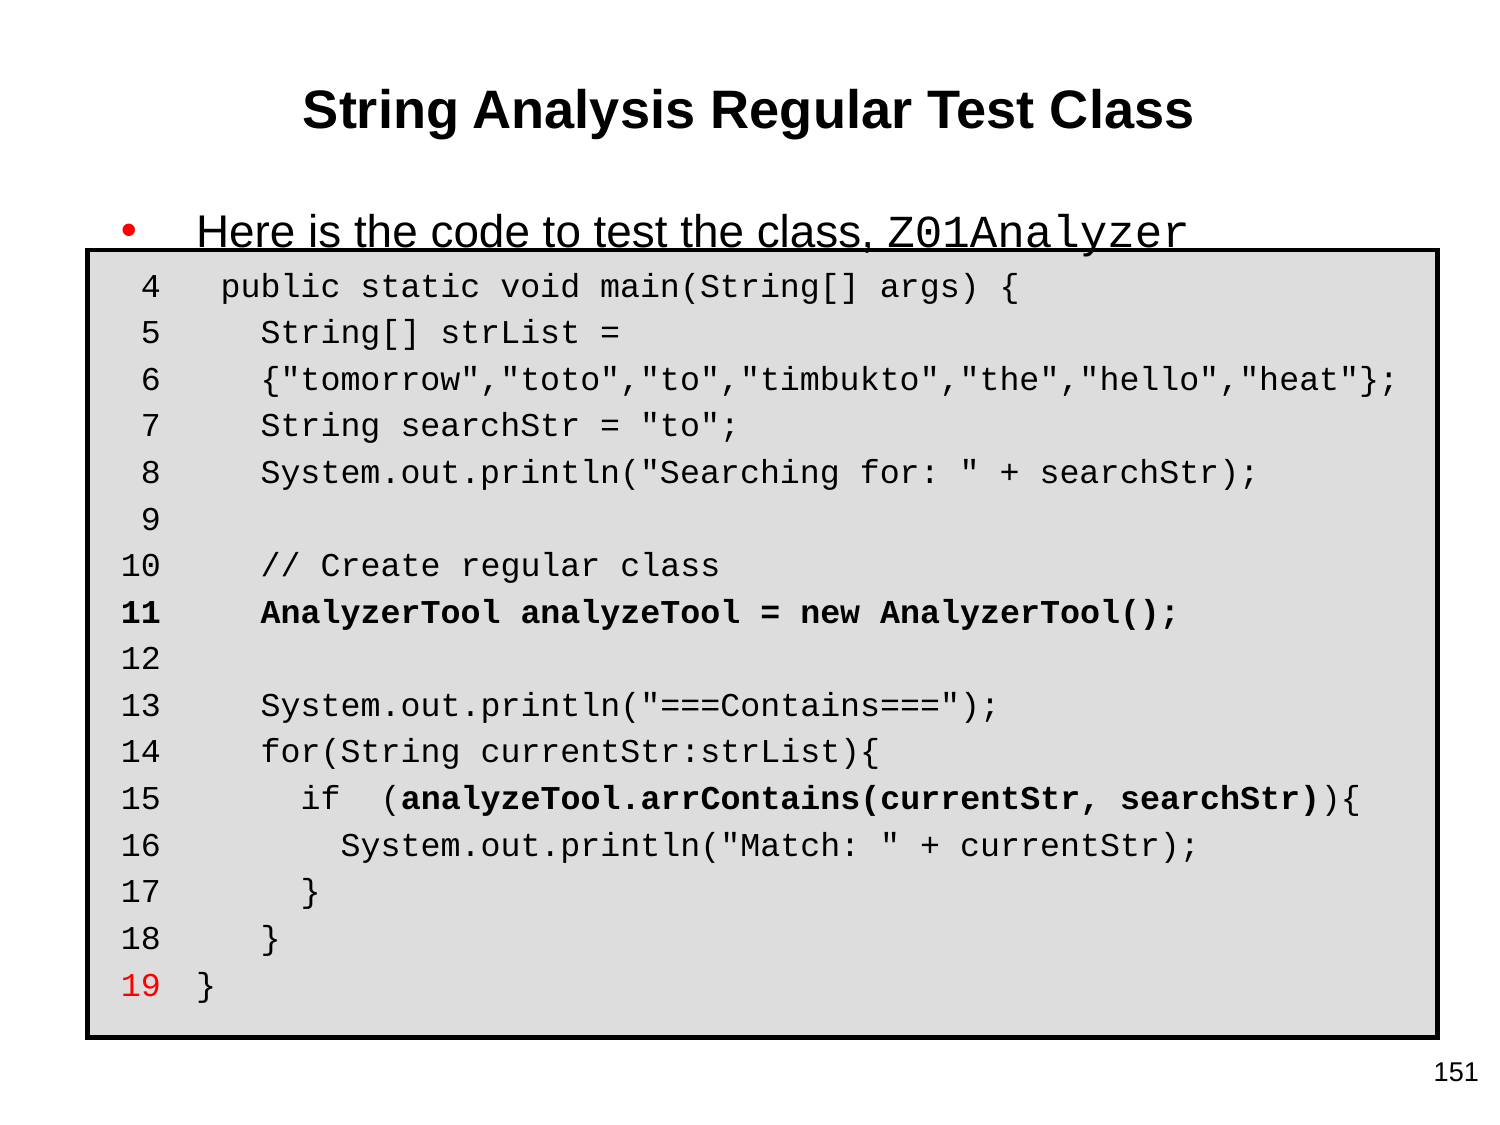

# String Analysis Regular Test Class
Here is the code to test the class, Z01Analyzer
 4   public static void main(String[] args) {
 5     String[] strList =
 6     {"tomorrow","toto","to","timbukto","the","hello","heat"};
 7     String searchStr = "to";
 8     System.out.println("Searching for: " + searchStr);
 9
10     // Create regular class
11     AnalyzerTool analyzeTool = new AnalyzerTool();
12
13     System.out.println("===Contains===");
14     for(String currentStr:strList){
15       if  (analyzeTool.arrContains(currentStr, searchStr)){
16         System.out.println("Match: " + currentStr);
17       }
18     }
}

151